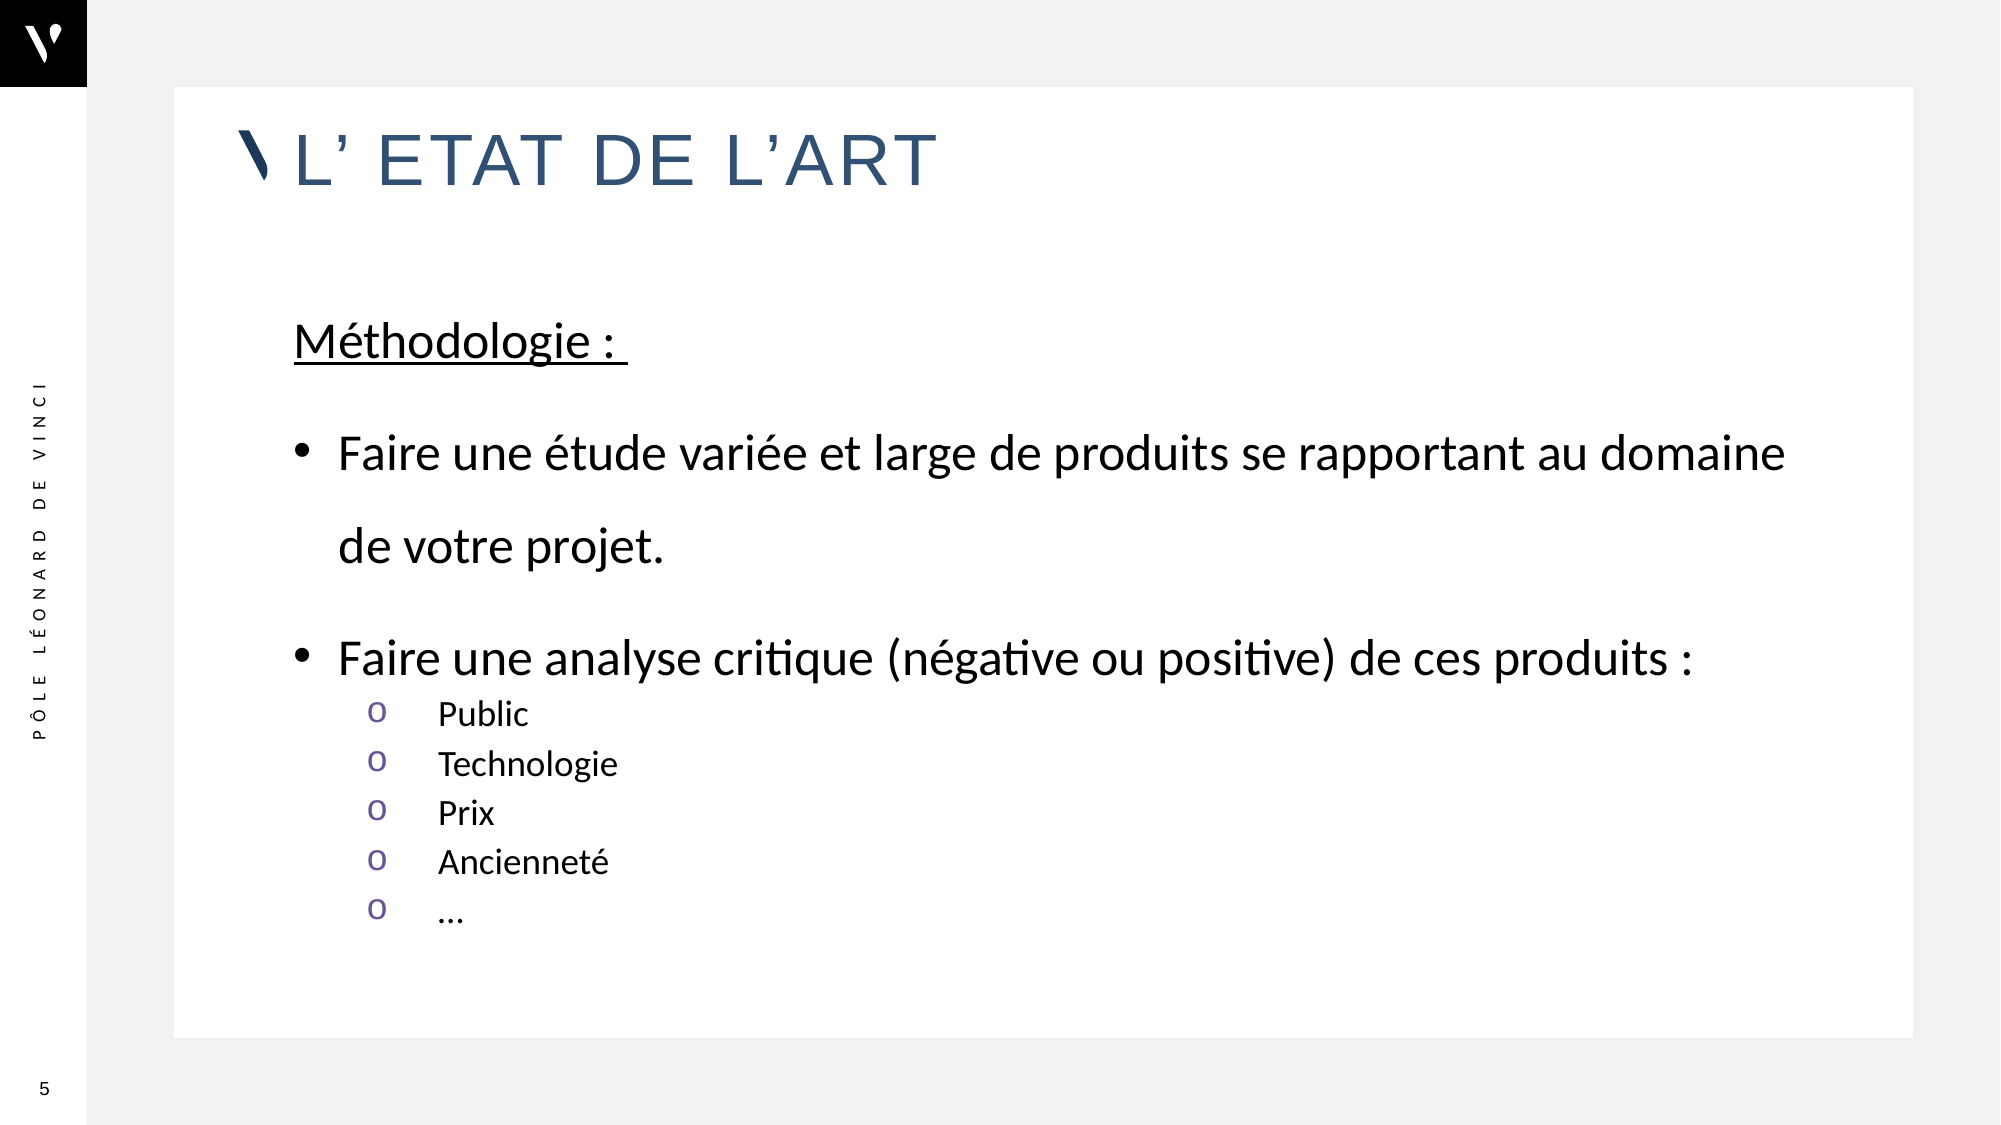

# L’ Etat de l’art
Méthodologie :
Faire une étude variée et large de produits se rapportant au domaine de votre projet.
Faire une analyse critique (négative ou positive) de ces produits :
Public
Technologie
Prix
Ancienneté
…

5